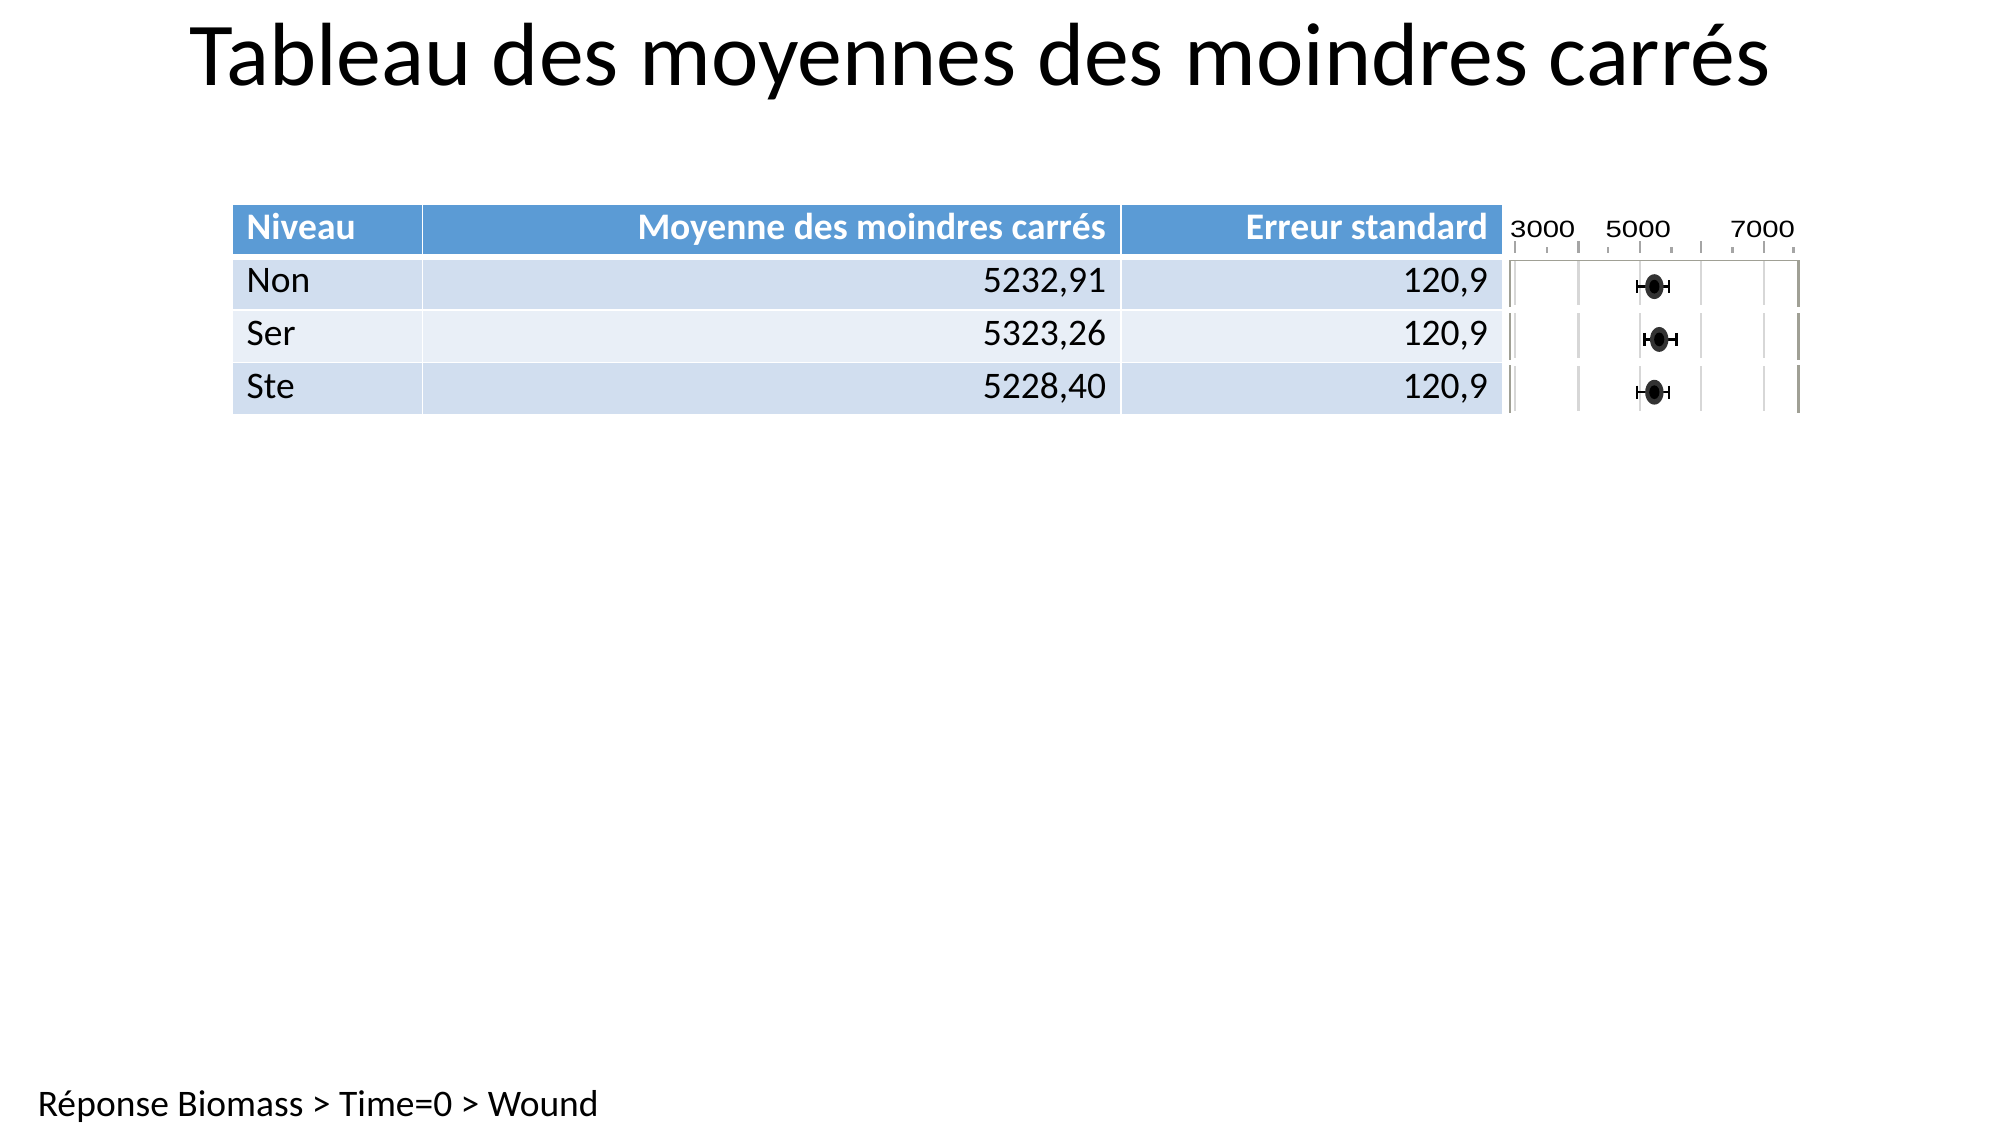

# Tableau des moyennes des moindres carrés
| Niveau | Moyenne des moindres carrés | Erreur standard |  |
| --- | --- | --- | --- |
| Non | 5232,91 | 120,9 |  |
| Ser | 5323,26 | 120,9 |  |
| Ste | 5228,40 | 120,9 |  |
Réponse Biomass > Time=0 > Wound